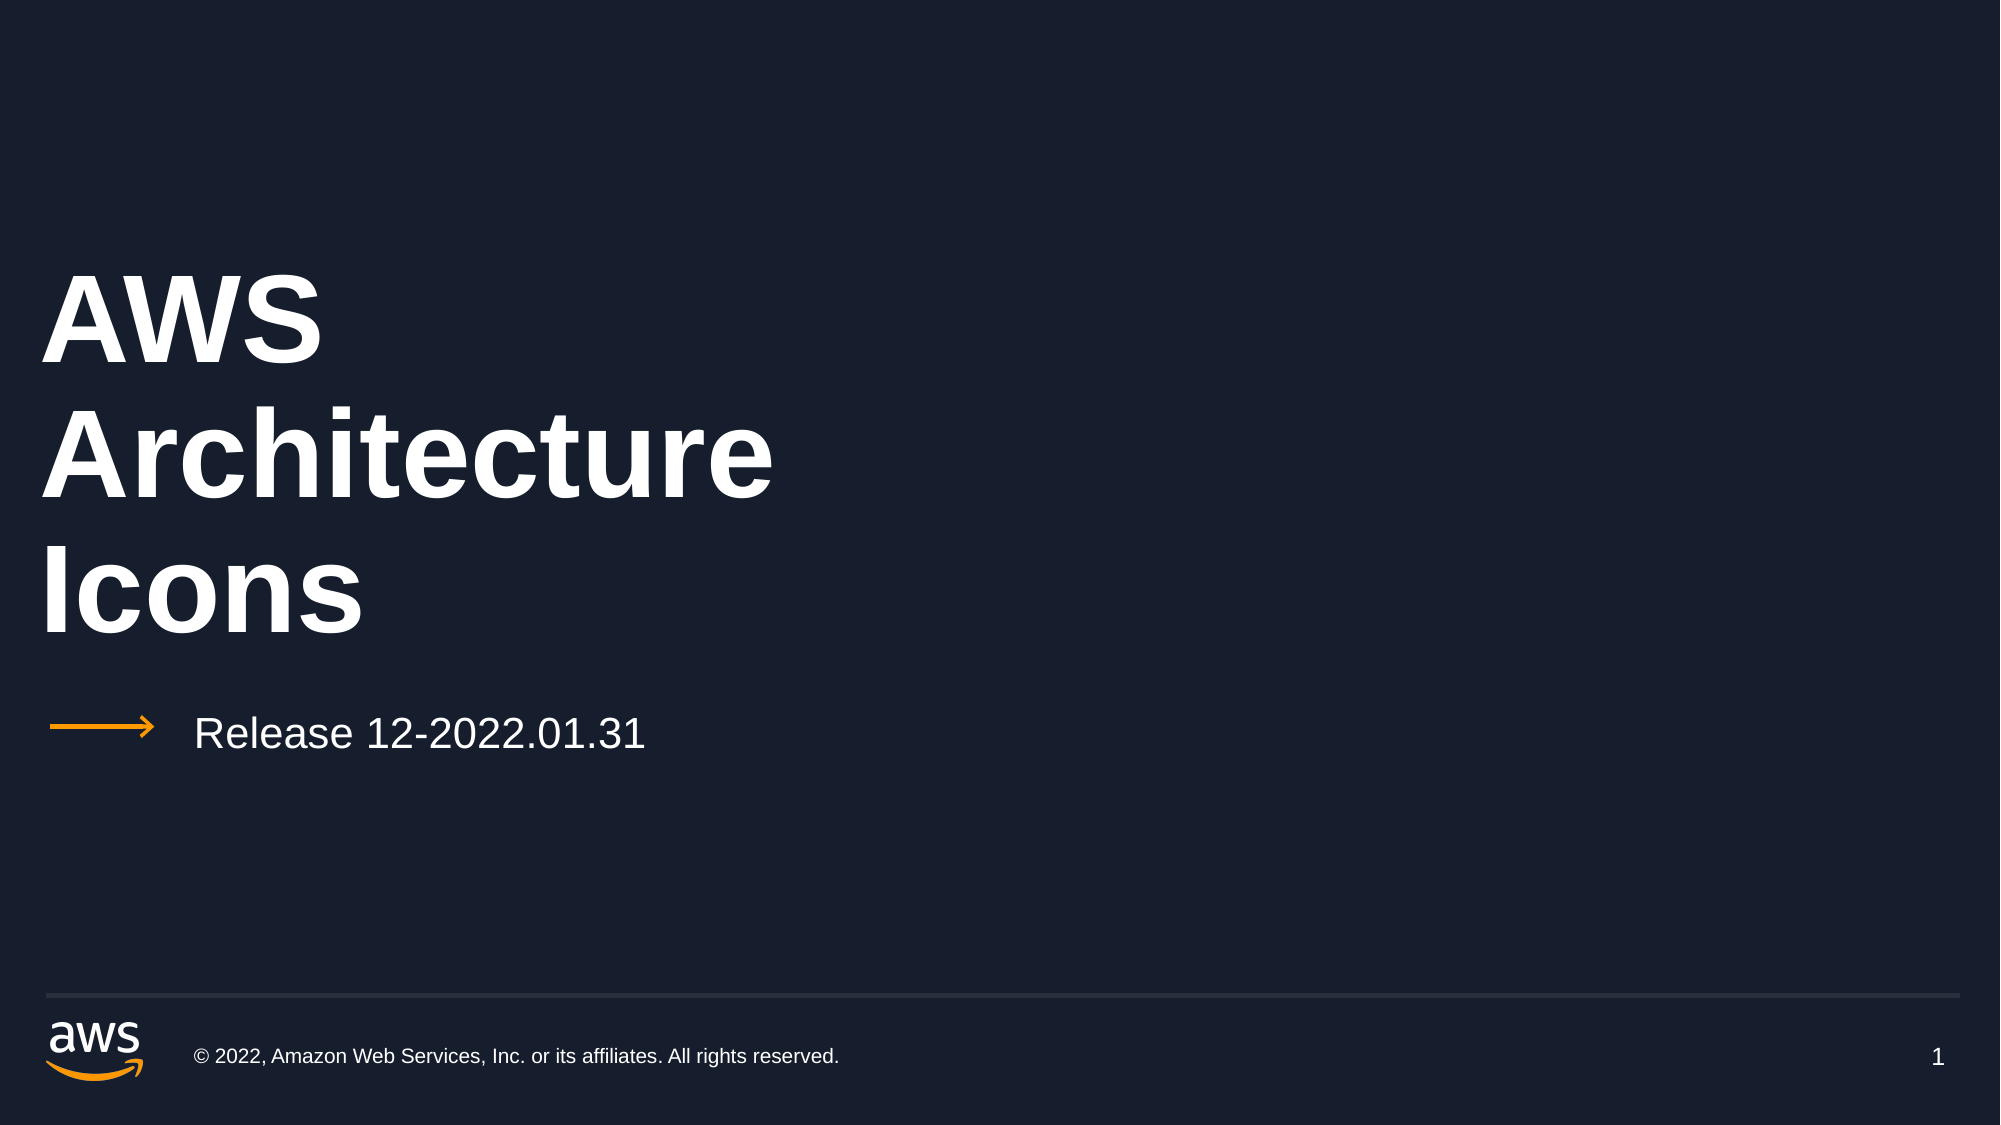

# AWS Architecture Icons
Release 12-2022.01.31
© 2022, Amazon Web Services, Inc. or its affiliates. All rights reserved.
1